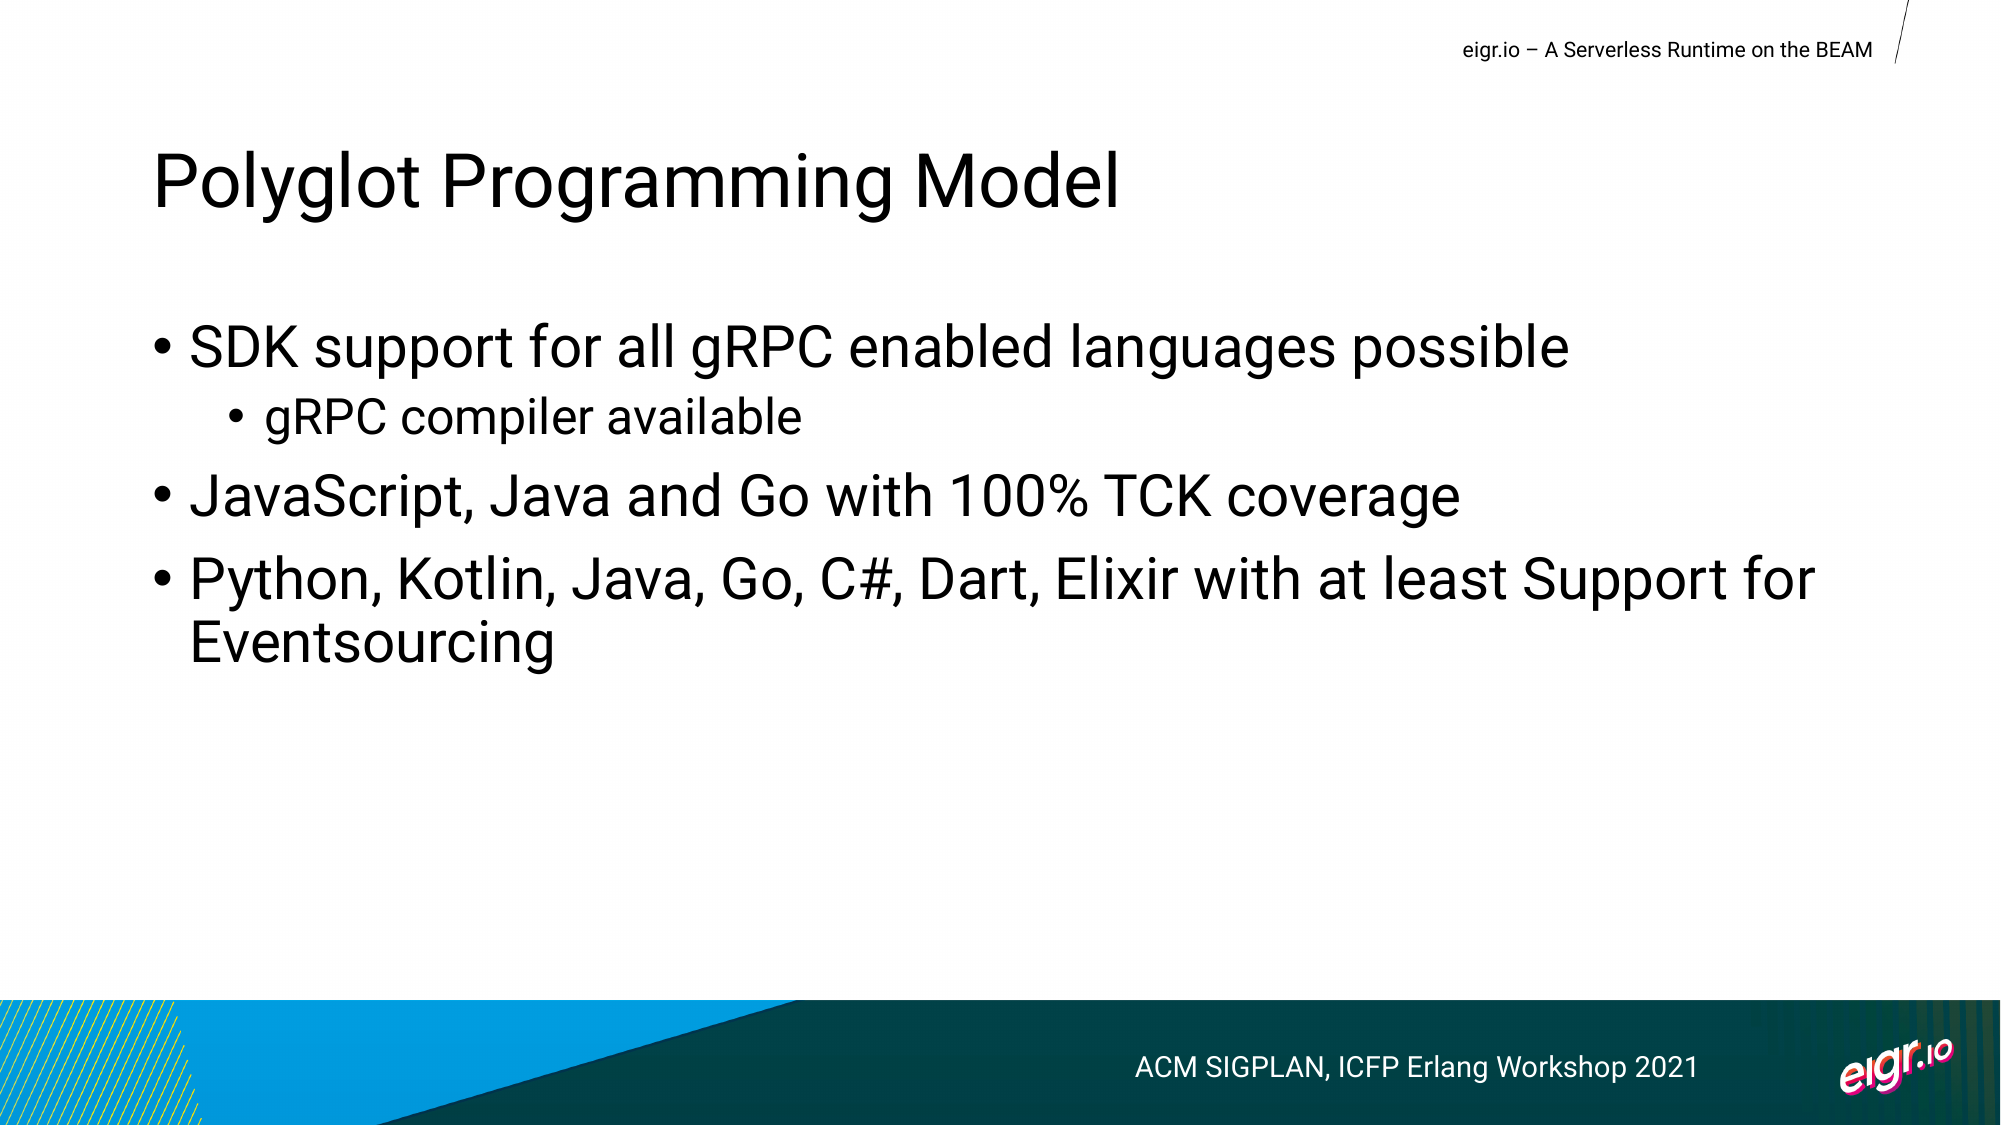

eigr.io – A Serverless Runtime on the BEAM

# Polyglot Programming Model
SDK support for all gRPC enabled languages possible
gRPC compiler available
JavaScript, Java and Go with 100% TCK coverage
Python, Kotlin, Java, Go, C#, Dart, Elixir with at least Support for Eventsourcing

ACM SIGPLAN, ICFP Erlang Workshop 2021